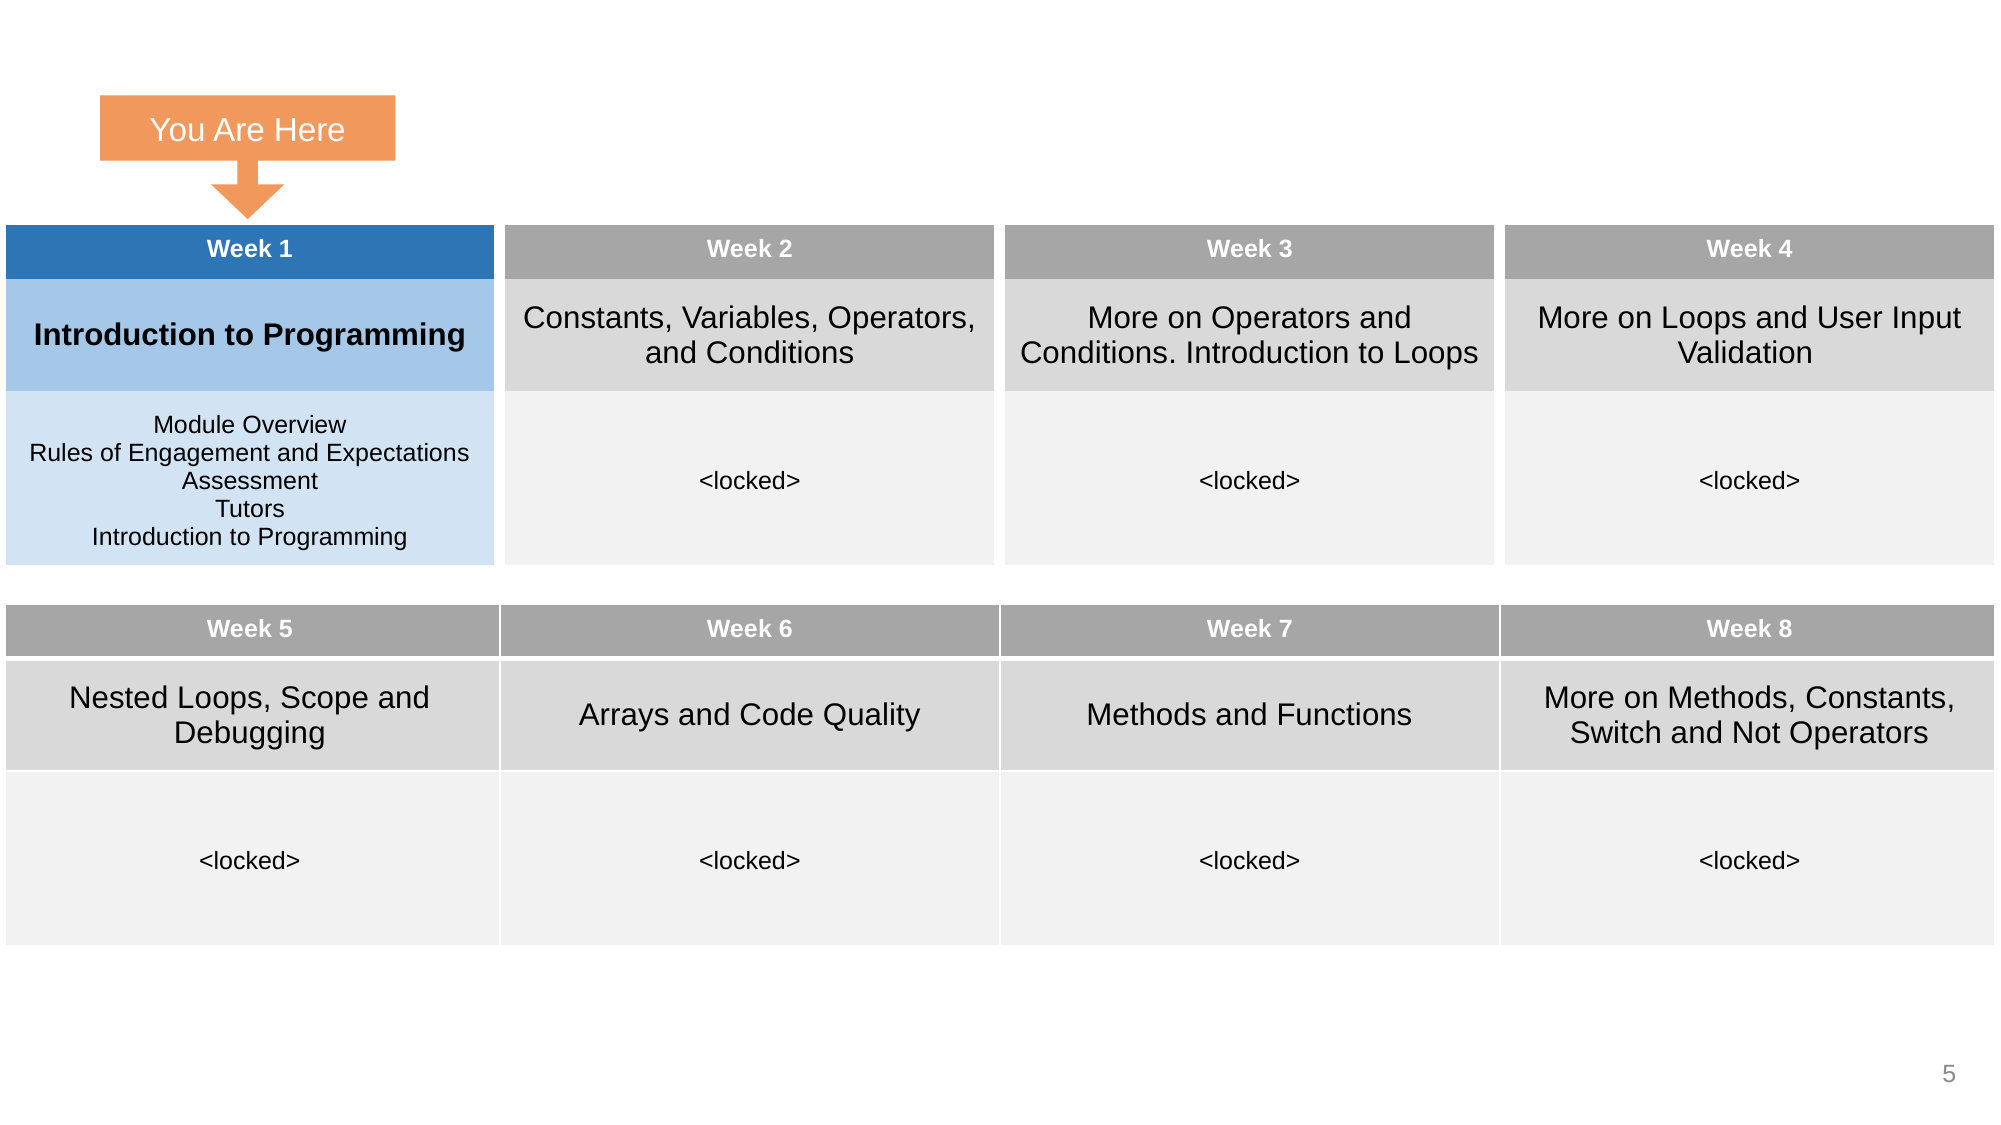

You Are Here
| Week 1 | Week 2 | Week 3 | Week 4 |
| --- | --- | --- | --- |
| Introduction to Programming | Constants, Variables, Operators, and Conditions | More on Operators and Conditions. Introduction to Loops | More on Loops and User Input Validation |
| Module Overview Rules of Engagement and Expectations Assessment Tutors Introduction to Programming | <locked> | <locked> | <locked> |
| Week 5 | Week 6 | Week 7 | Week 8 |
| --- | --- | --- | --- |
| Nested Loops, Scope and Debugging | Arrays and Code Quality | Methods and Functions | More on Methods, Constants, Switch and Not Operators |
| <locked> | <locked> | <locked> | <locked> |
5